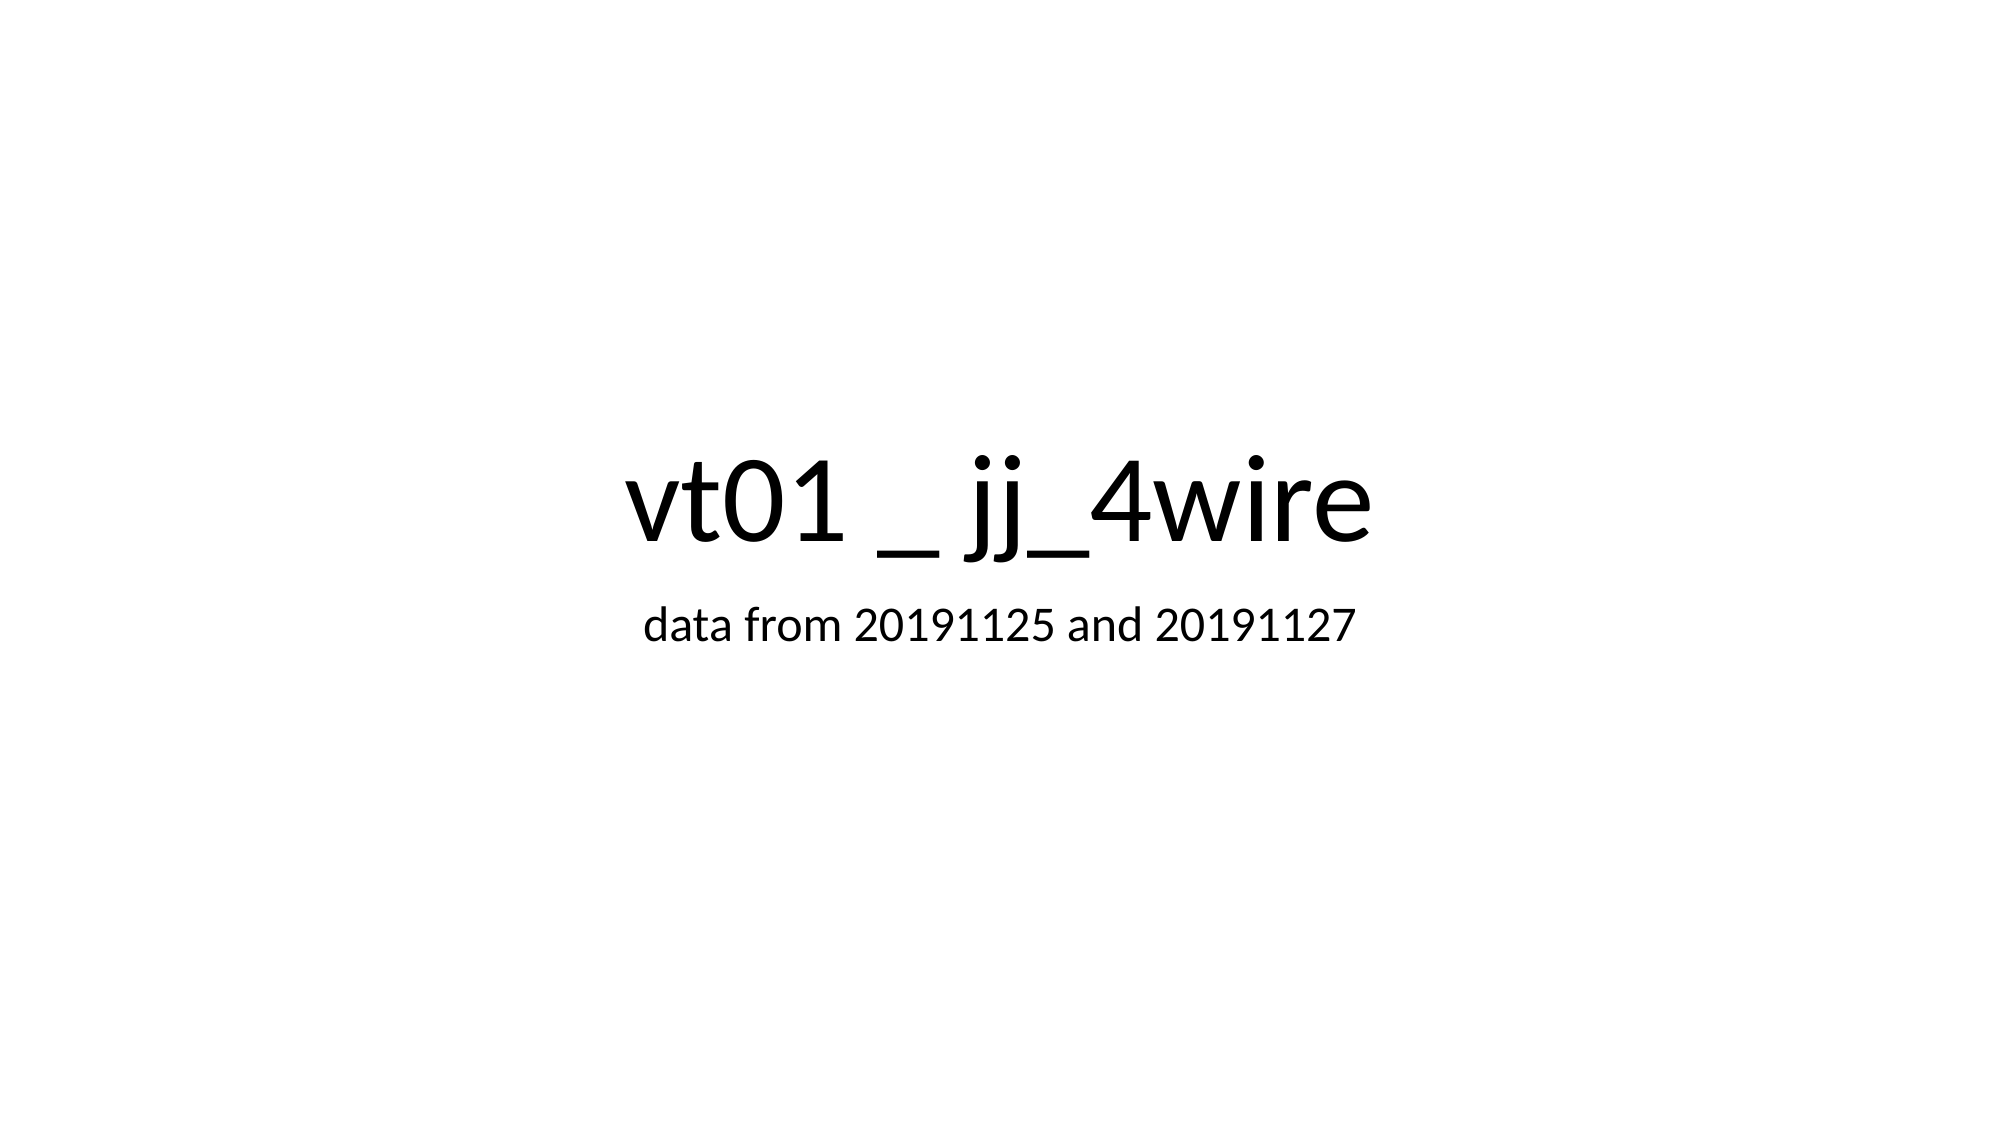

# vt01 _ jj_4wire
data from 20191125 and 20191127